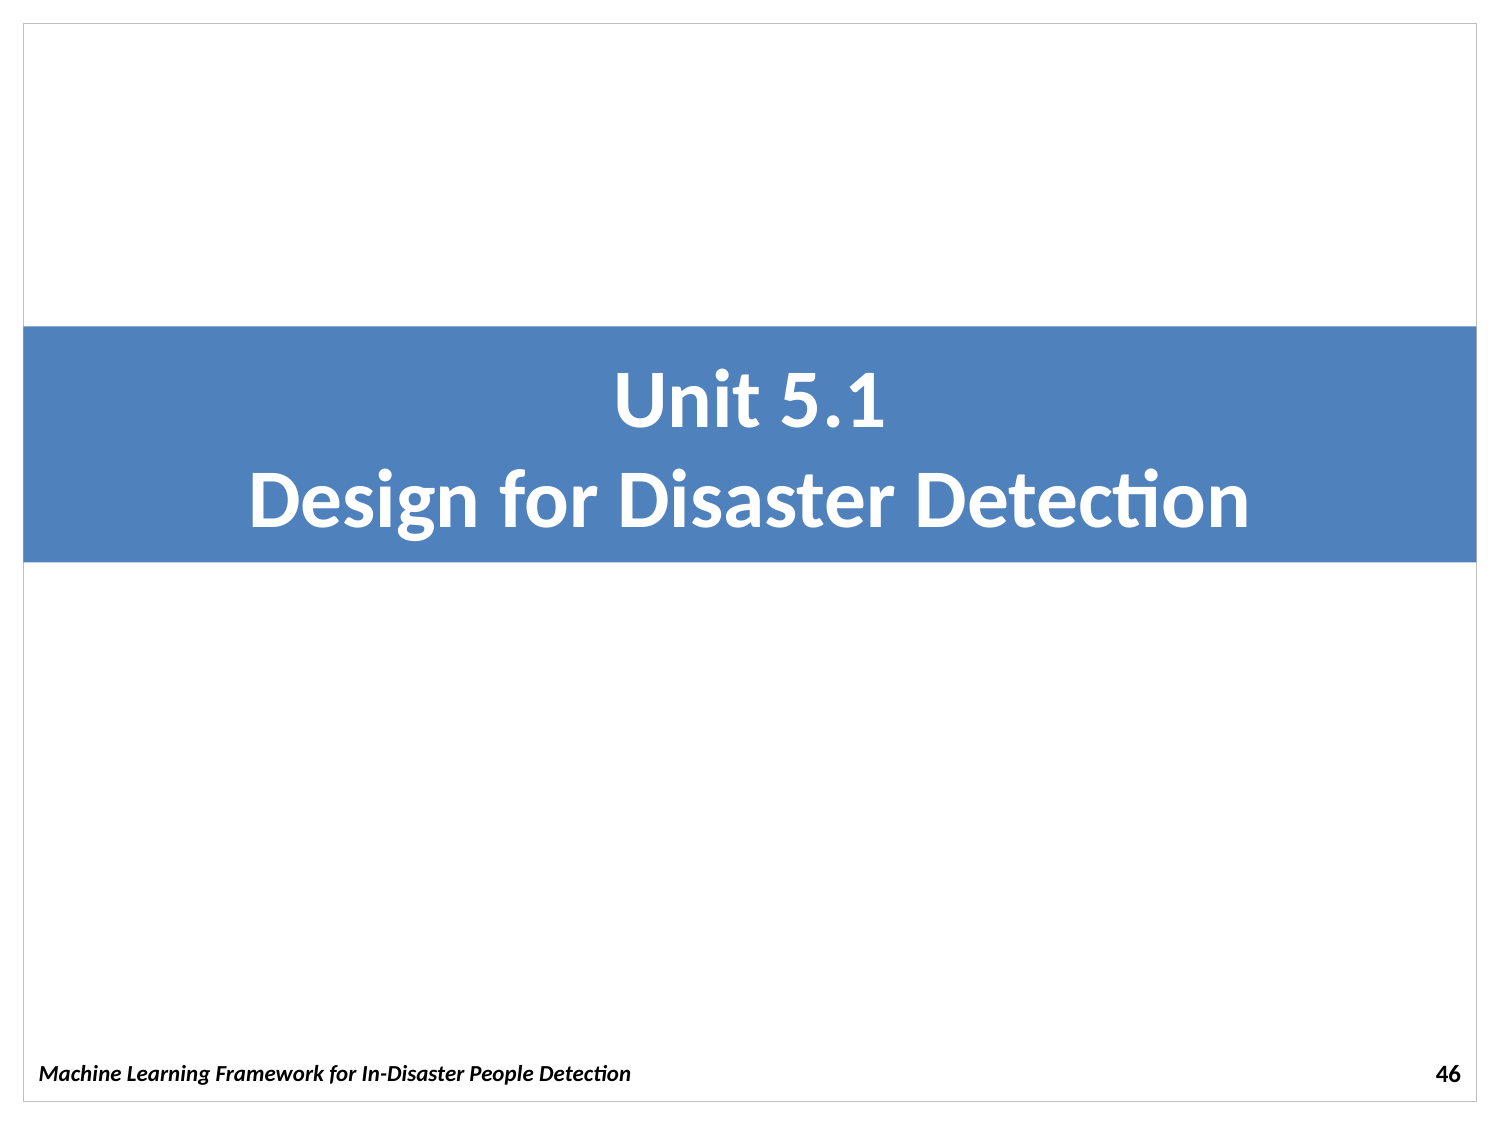

# Unit 5.1 Design for Disaster Detection

Machine Learning Framework for In-Disaster People Detection
46